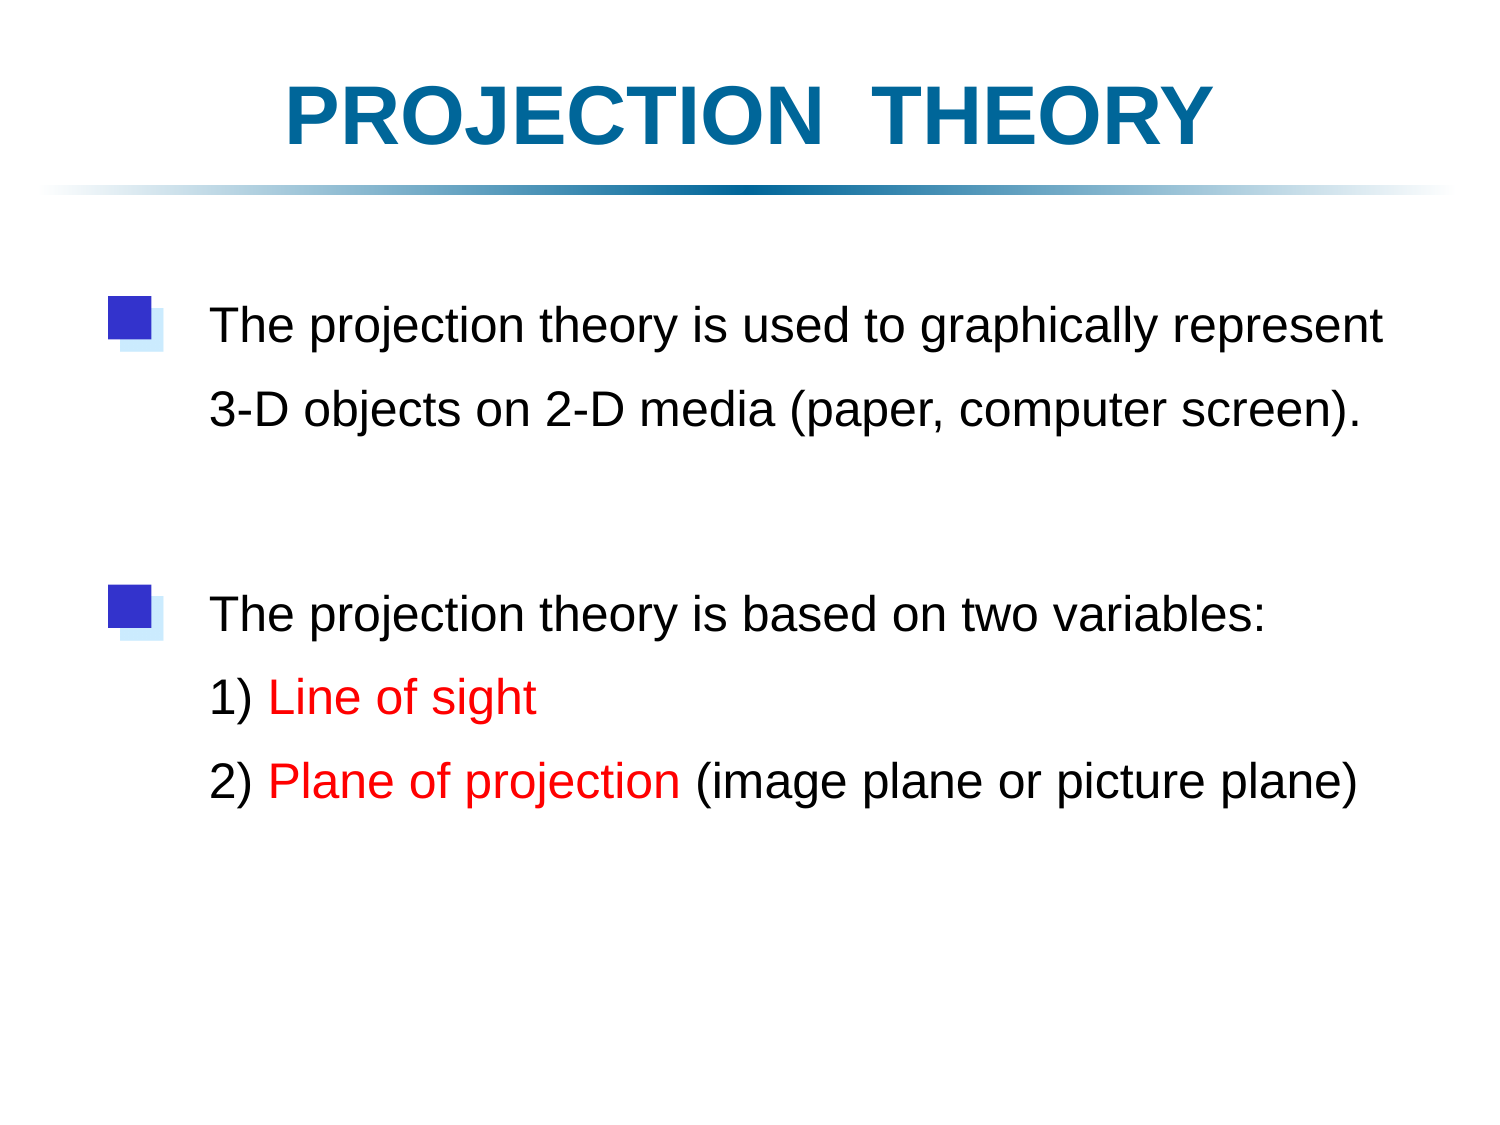

PROJECTION  THEORY

The projection theory is used to graphically represent
3-D objects on 2-D media (paper, computer screen).

The projection theory is based on two variables:
1) Line of sight
2) Plane of projection (image plane or picture plane)